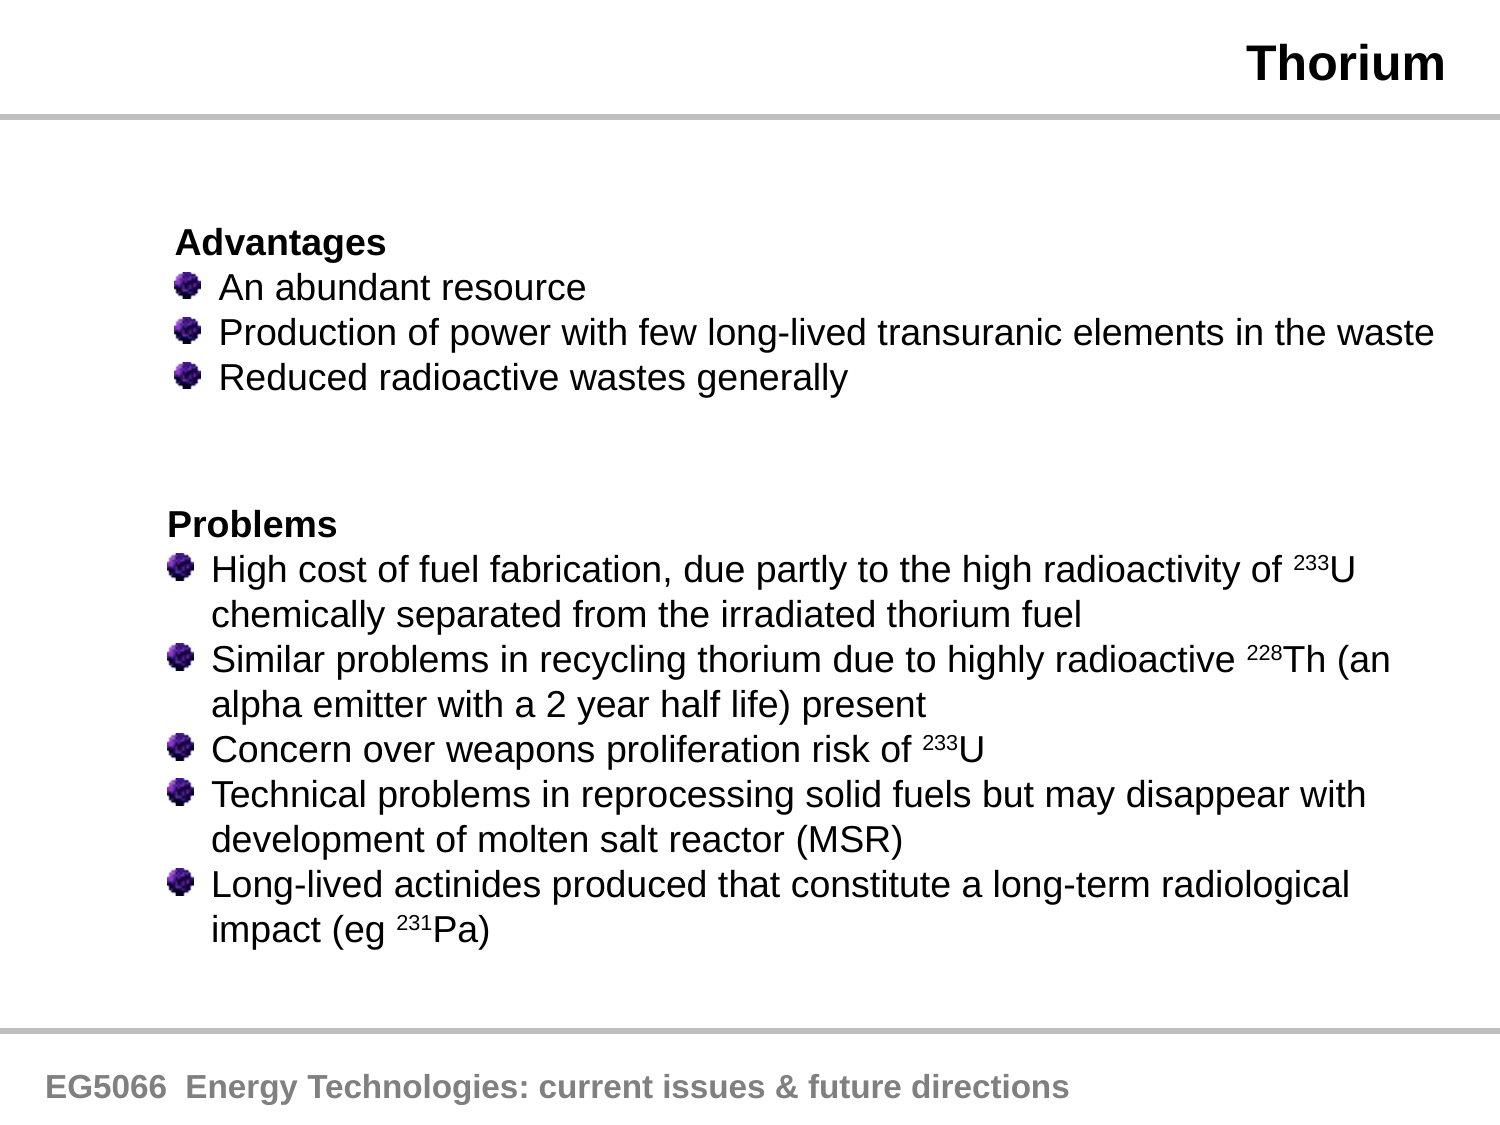

Thorium
Advantages
An abundant resource
Production of power with few long-lived transuranic elements in the waste
Reduced radioactive wastes generally
Problems
High cost of fuel fabrication, due partly to the high radioactivity of 233U chemically separated from the irradiated thorium fuel
Similar problems in recycling thorium due to highly radioactive 228Th (an alpha emitter with a 2 year half life) present
Concern over weapons proliferation risk of 233U
Technical problems in reprocessing solid fuels but may disappear with development of molten salt reactor (MSR)
Long-lived actinides produced that constitute a long-term radiological impact (eg 231Pa)